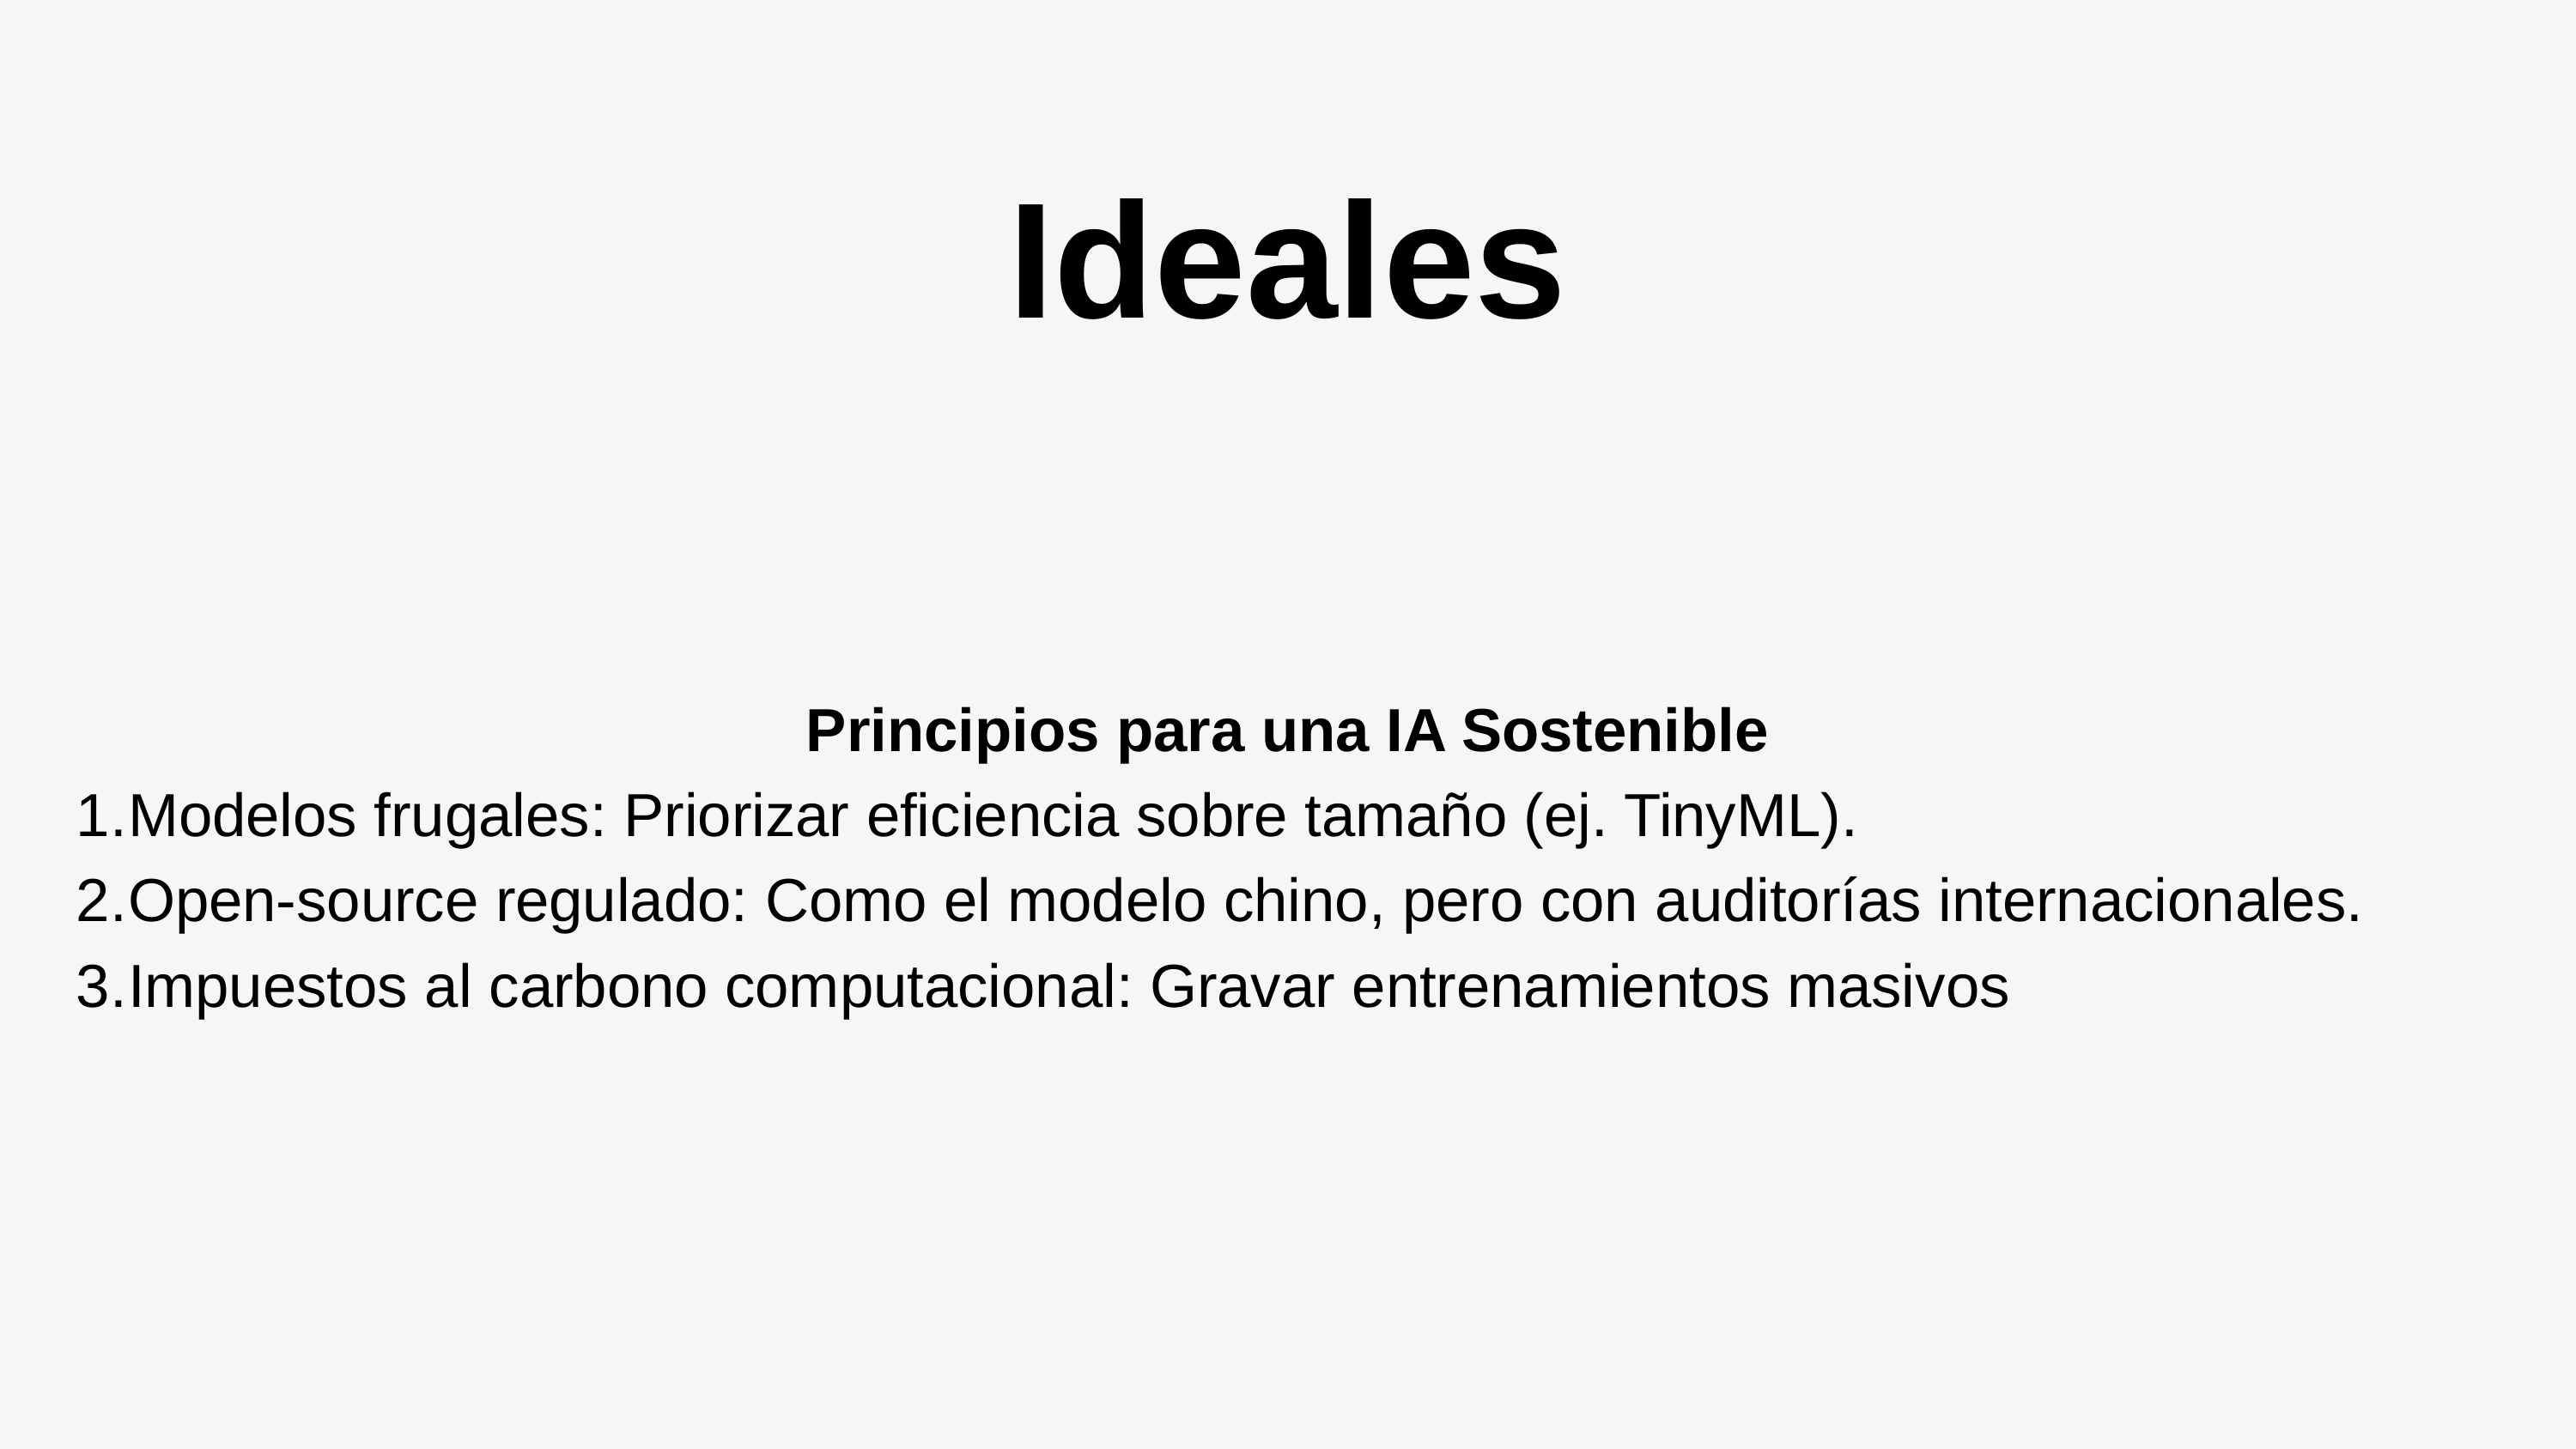

Ideales
Principios para una IA Sostenible
Modelos frugales: Priorizar eficiencia sobre tamaño (ej. TinyML).
Open-source regulado: Como el modelo chino, pero con auditorías internacionales.
Impuestos al carbono computacional: Gravar entrenamientos masivos